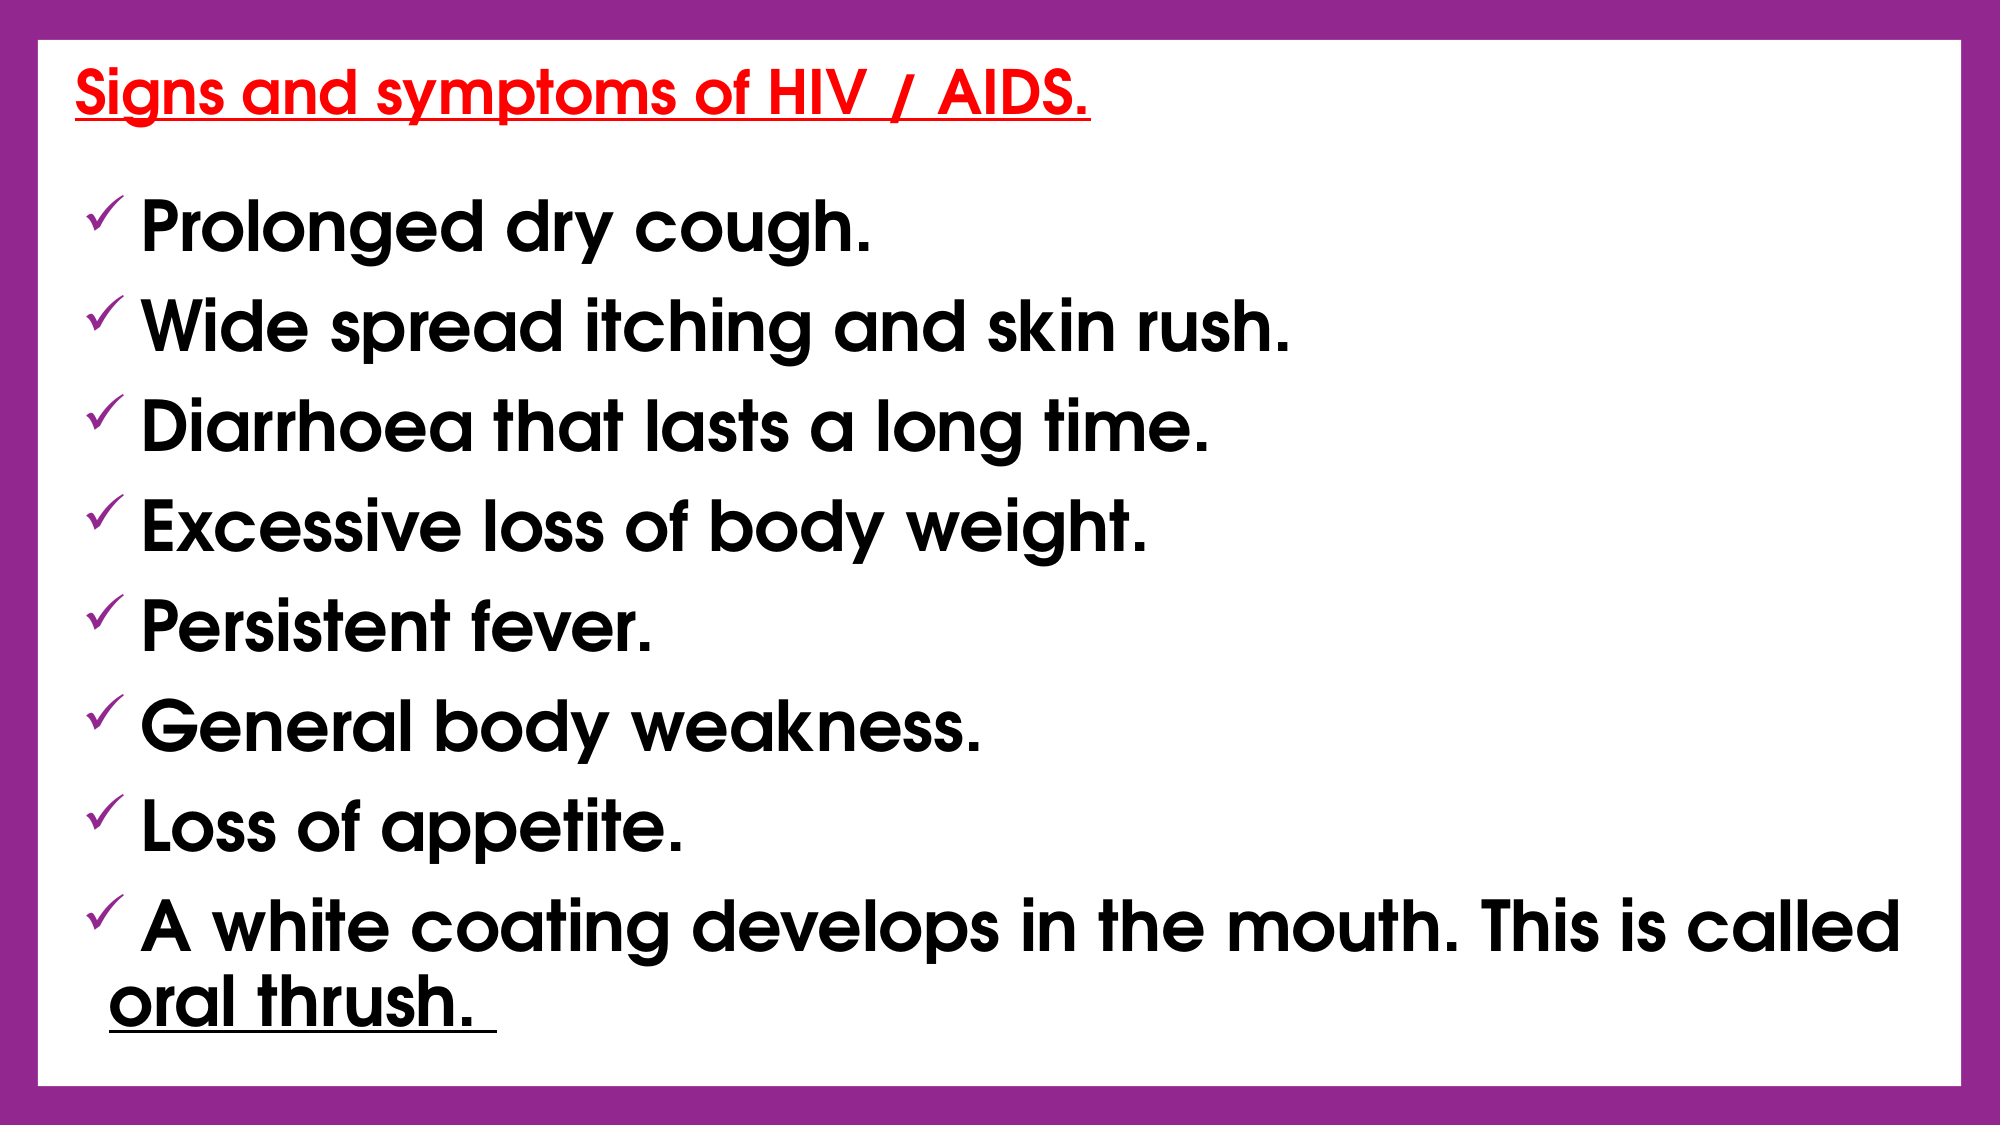

# Signs and symptoms of HIV / AIDS.
 Prolonged dry cough.
 Wide spread itching and skin rush.
 Diarrhoea that lasts a long time.
 Excessive loss of body weight.
 Persistent fever.
 General body weakness.
 Loss of appetite.
 A white coating develops in the mouth. This is called oral thrush.